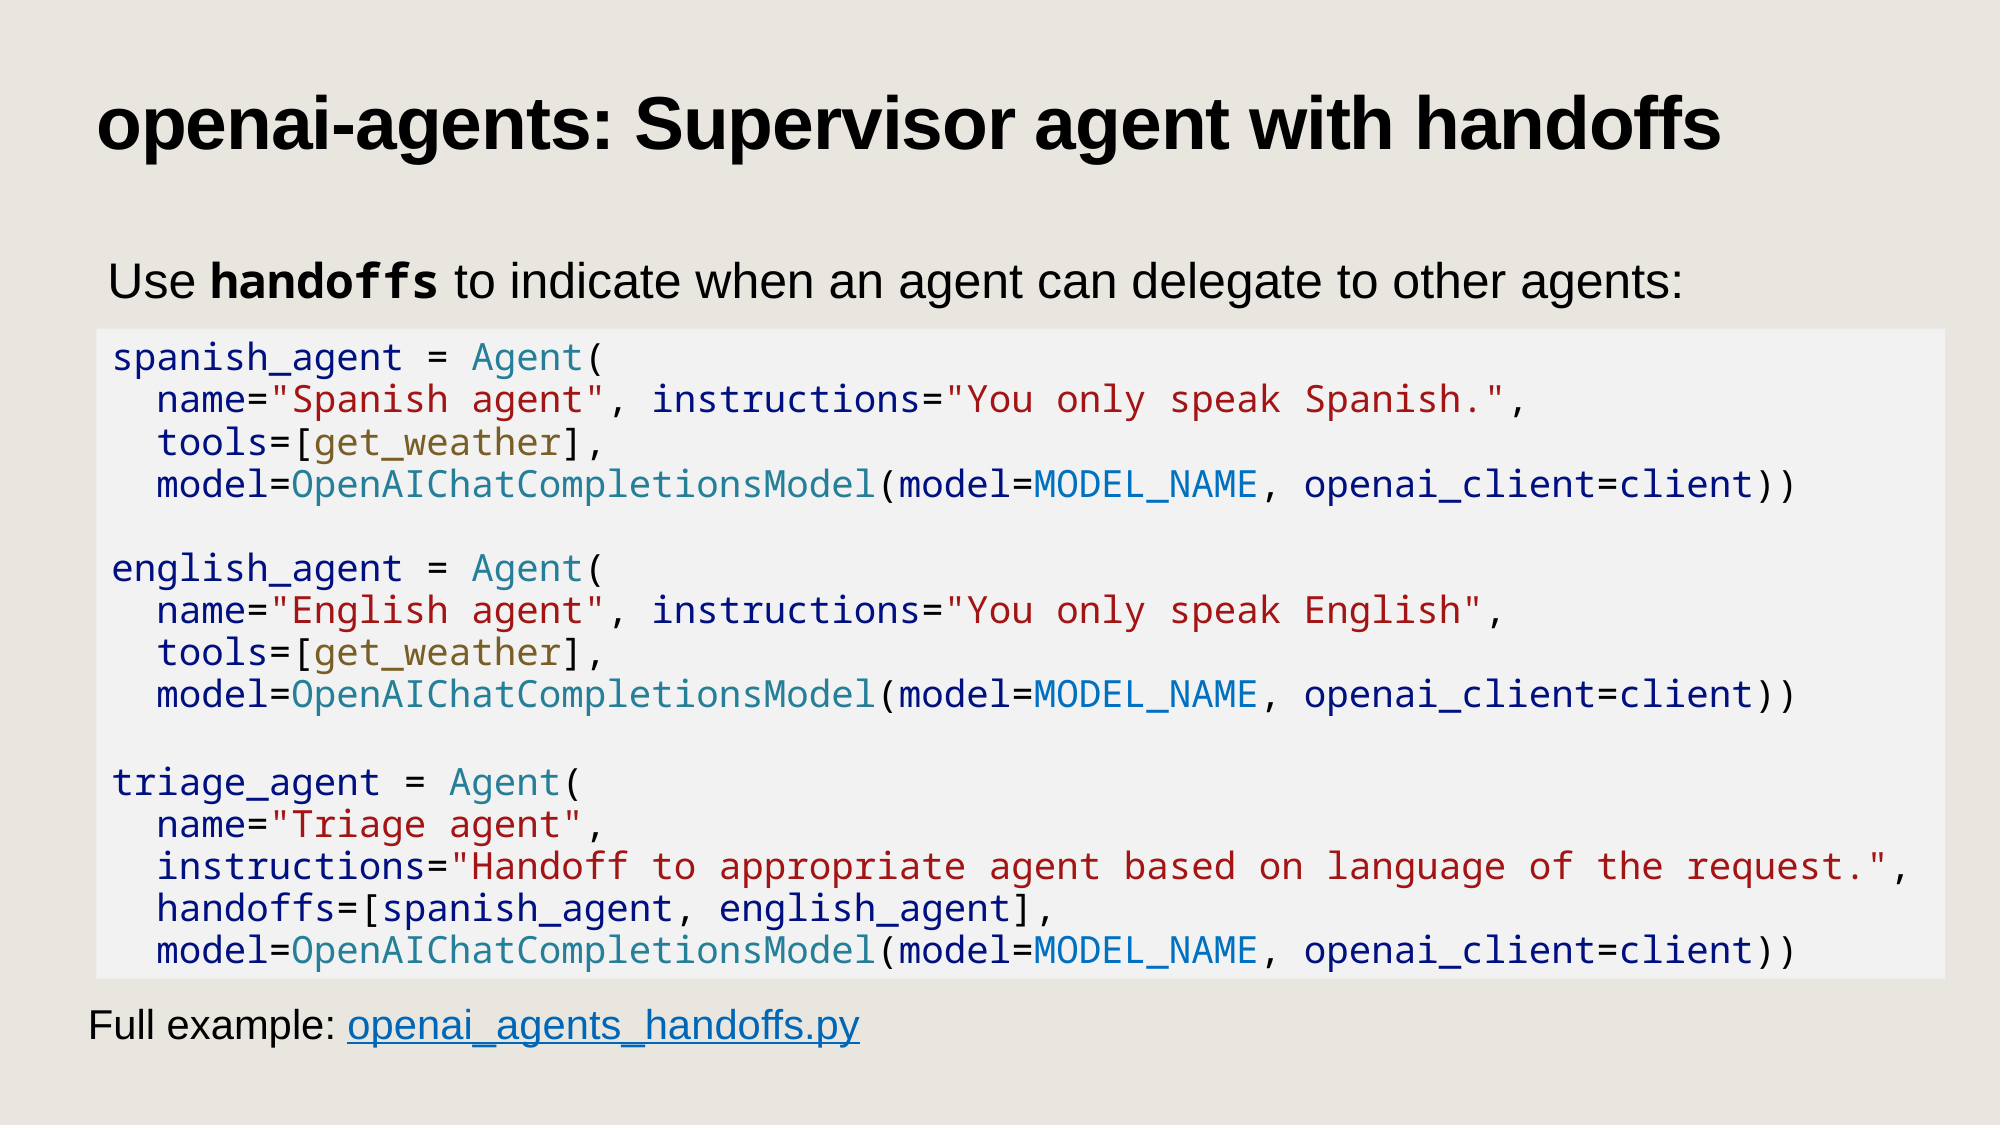

# openai-agents: Supervisor agent with handoffs
Use handoffs to indicate when an agent can delegate to other agents:
spanish_agent = Agent(
  name="Spanish agent", instructions="You only speak Spanish.",
  tools=[get_weather],
  model=OpenAIChatCompletionsModel(model=MODEL_NAME, openai_client=client))
english_agent = Agent(
  name="English agent", instructions="You only speak English",
  tools=[get_weather],
  model=OpenAIChatCompletionsModel(model=MODEL_NAME, openai_client=client))

triage_agent = Agent(
  name="Triage agent",
  instructions="Handoff to appropriate agent based on language of the request.",
  handoffs=[spanish_agent, english_agent],
  model=OpenAIChatCompletionsModel(model=MODEL_NAME, openai_client=client))
Full example: openai_agents_handoffs.py